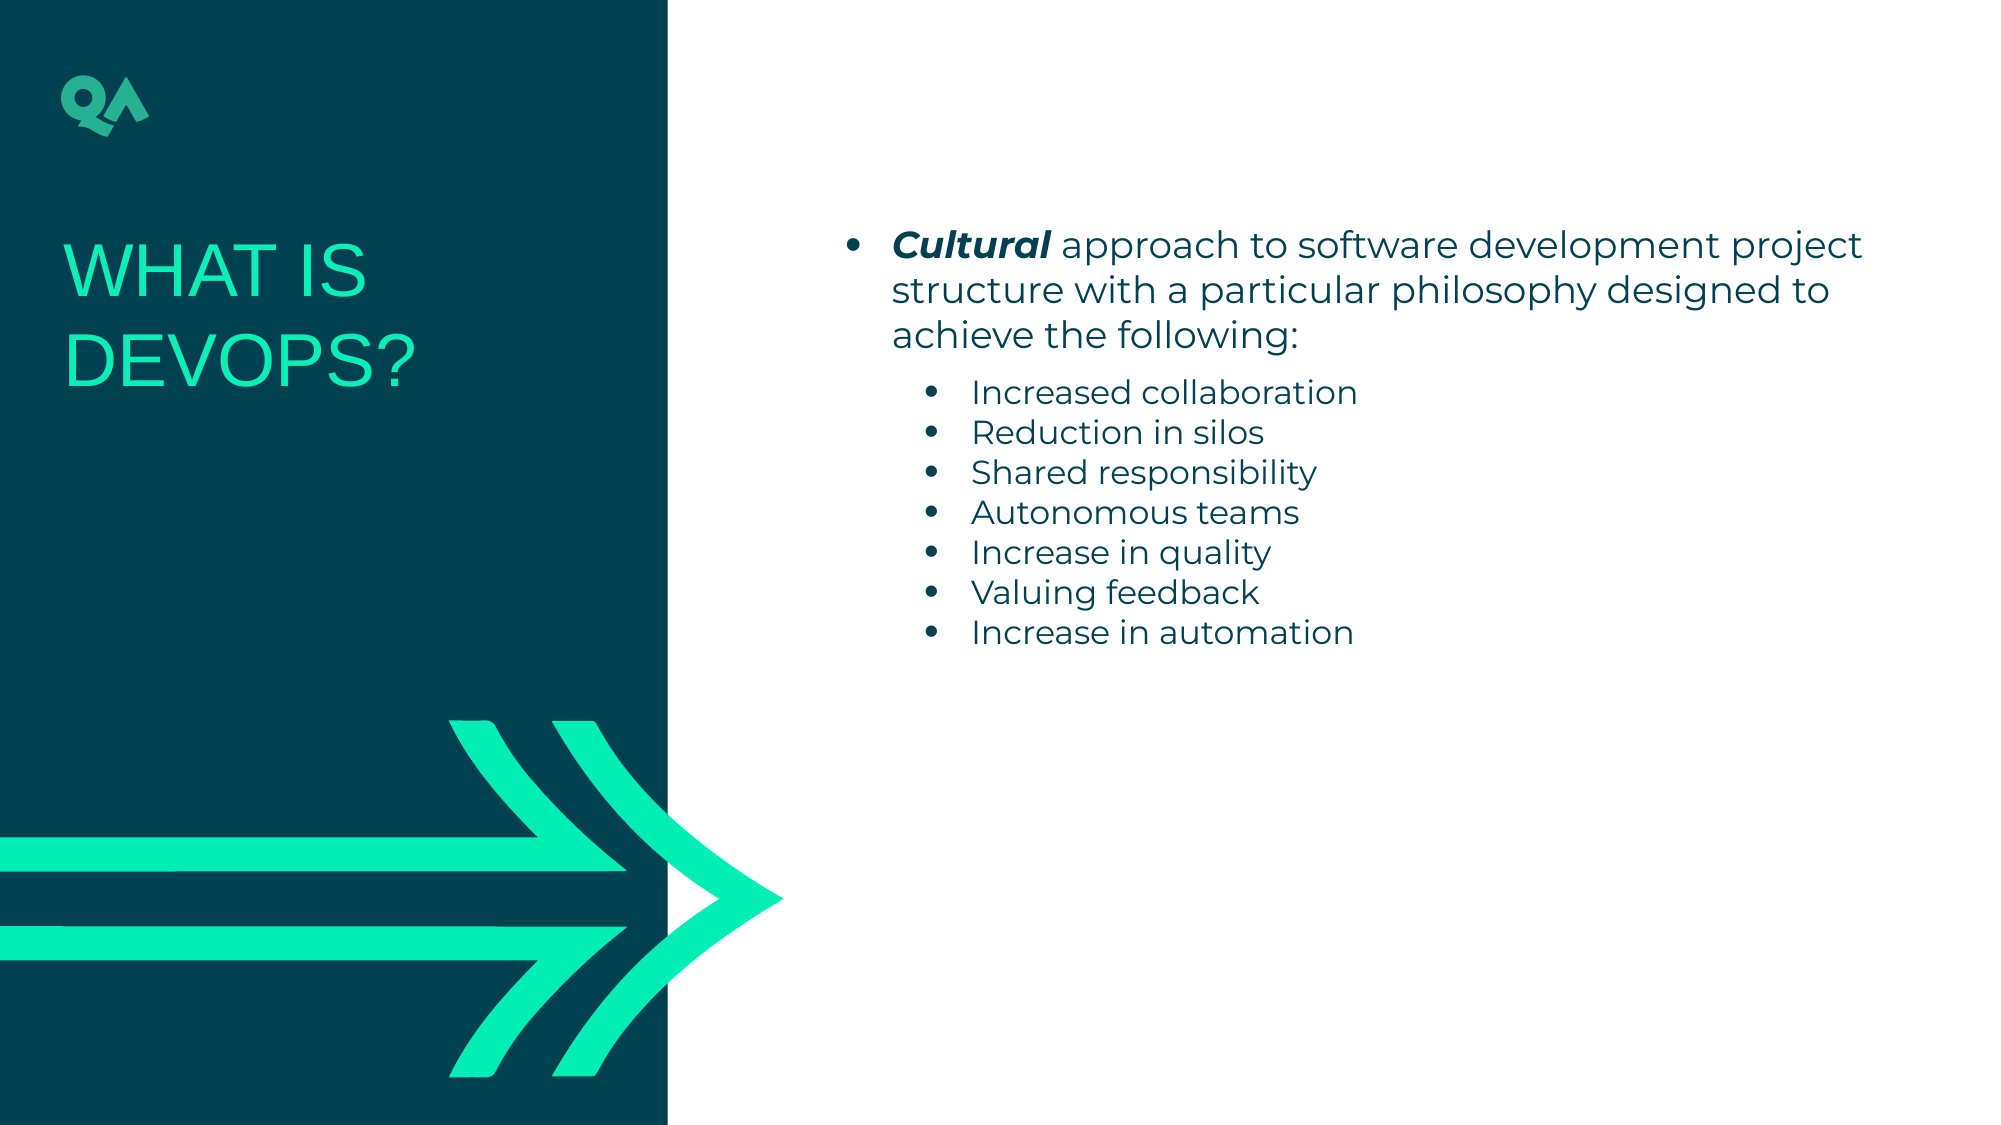

What is DevOps?
Cultural approach to software development project structure with a particular philosophy designed to achieve the following:

Increased collaboration
Reduction in silos
Shared responsibility
Autonomous teams
Increase in quality
Valuing feedback
Increase in automation